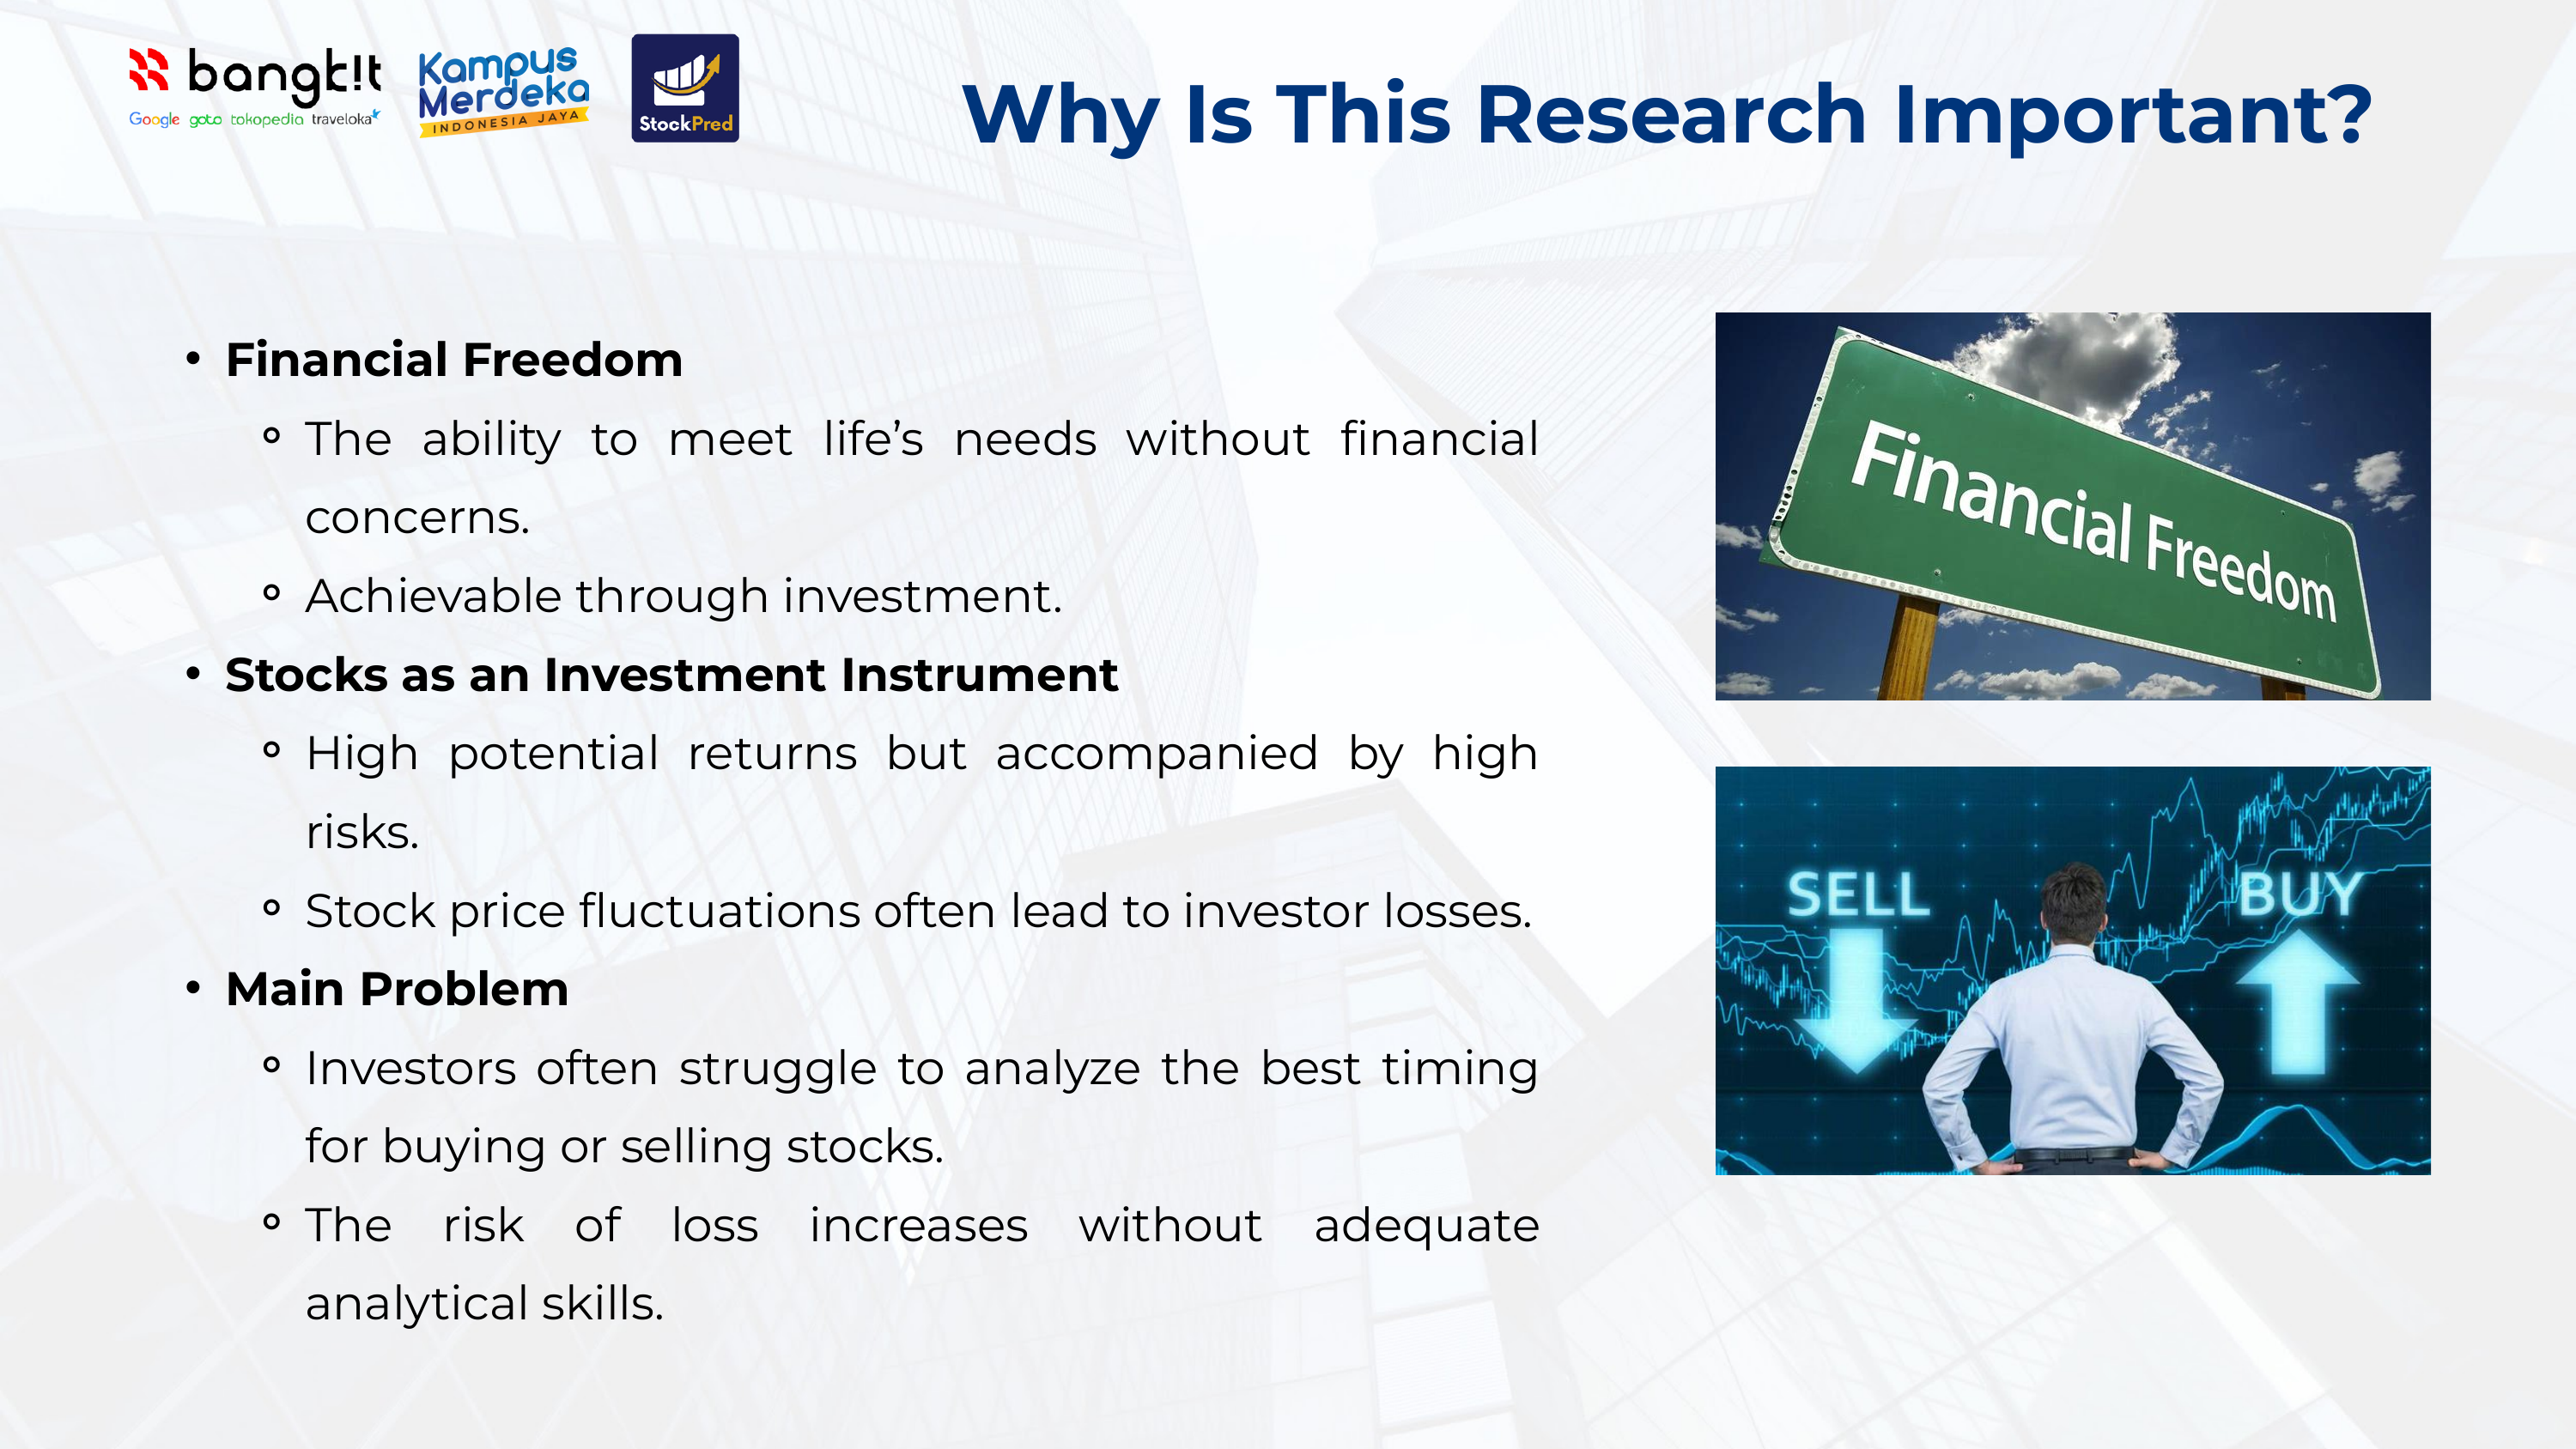

Why Is This Research Important?
Financial Freedom
The ability to meet life’s needs without financial concerns.
Achievable through investment.
Stocks as an Investment Instrument
High potential returns but accompanied by high risks.
Stock price fluctuations often lead to investor losses.
Main Problem
Investors often struggle to analyze the best timing for buying or selling stocks.
The risk of loss increases without adequate analytical skills.